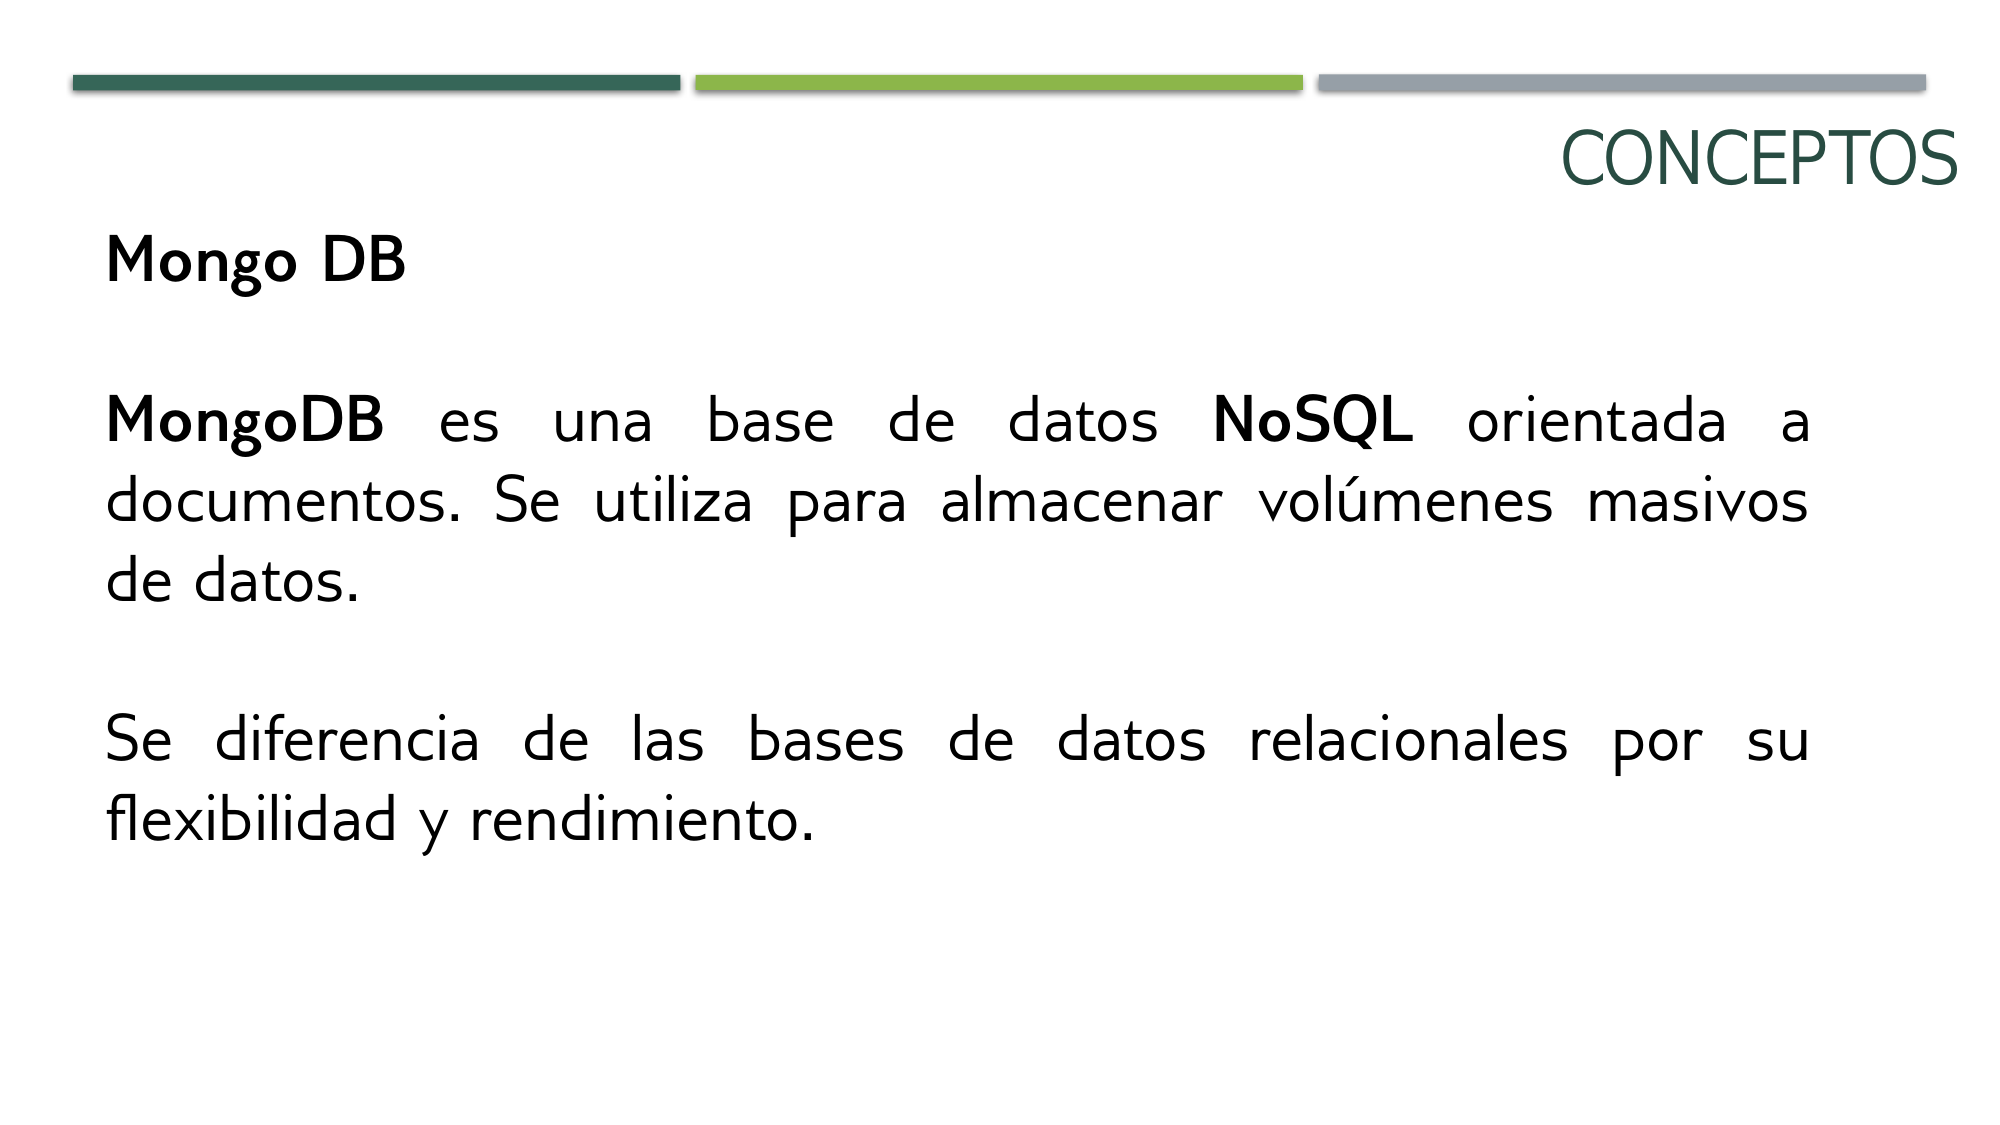

CONCEPTOS
Mongo DB

MongoDB es una base de datos NoSQL orientada a documentos. Se utiliza para almacenar volúmenes masivos de datos.

Se diferencia de las bases de datos relacionales por su flexibilidad y rendimiento.